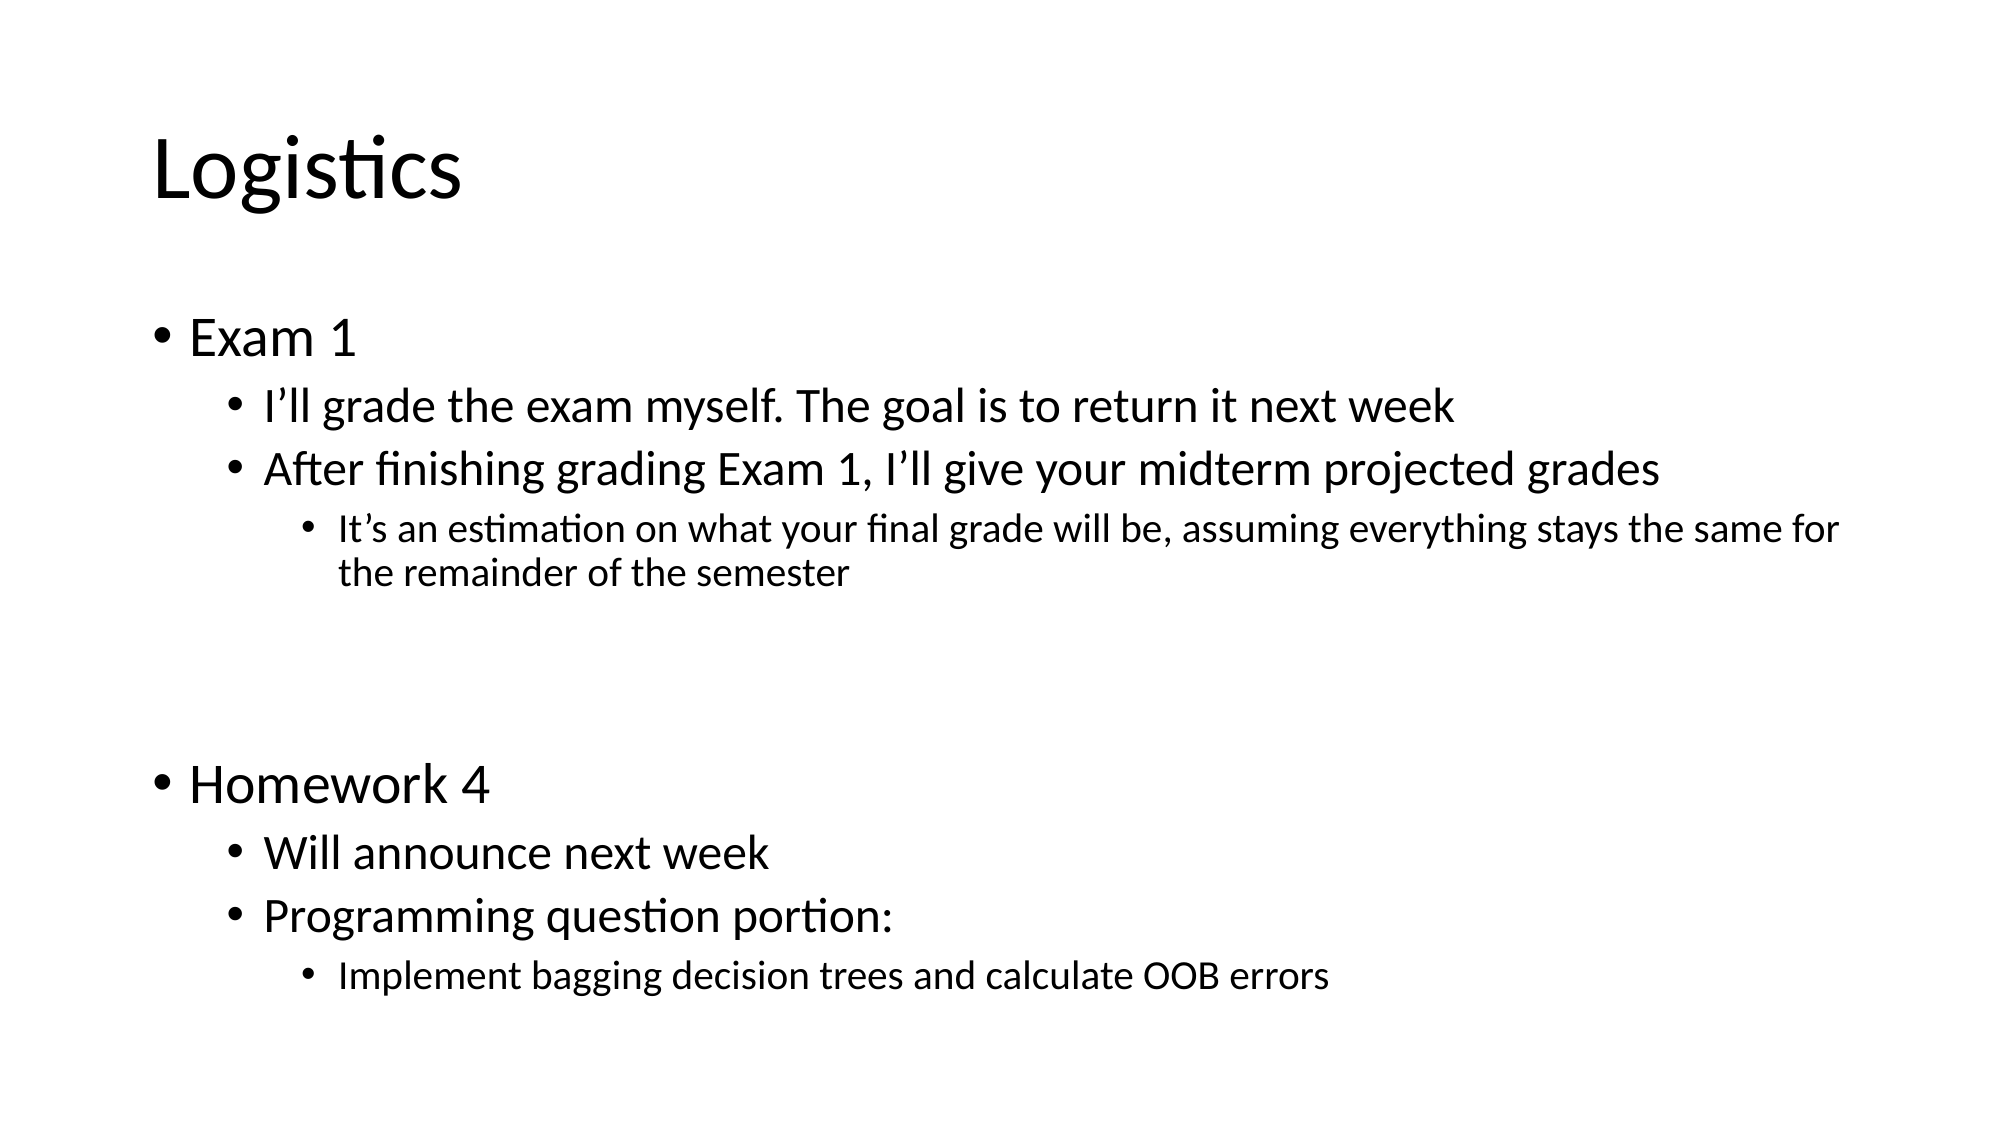

# Logistics
Exam 1
I’ll grade the exam myself. The goal is to return it next week
After finishing grading Exam 1, I’ll give your midterm projected grades
It’s an estimation on what your final grade will be, assuming everything stays the same for the remainder of the semester
We curve based on the “raw” score (weighted sum of homework and exams)

Homework 4
Will announce next week
Programming question portion:
Implement bagging decision trees and calculate OOB errors